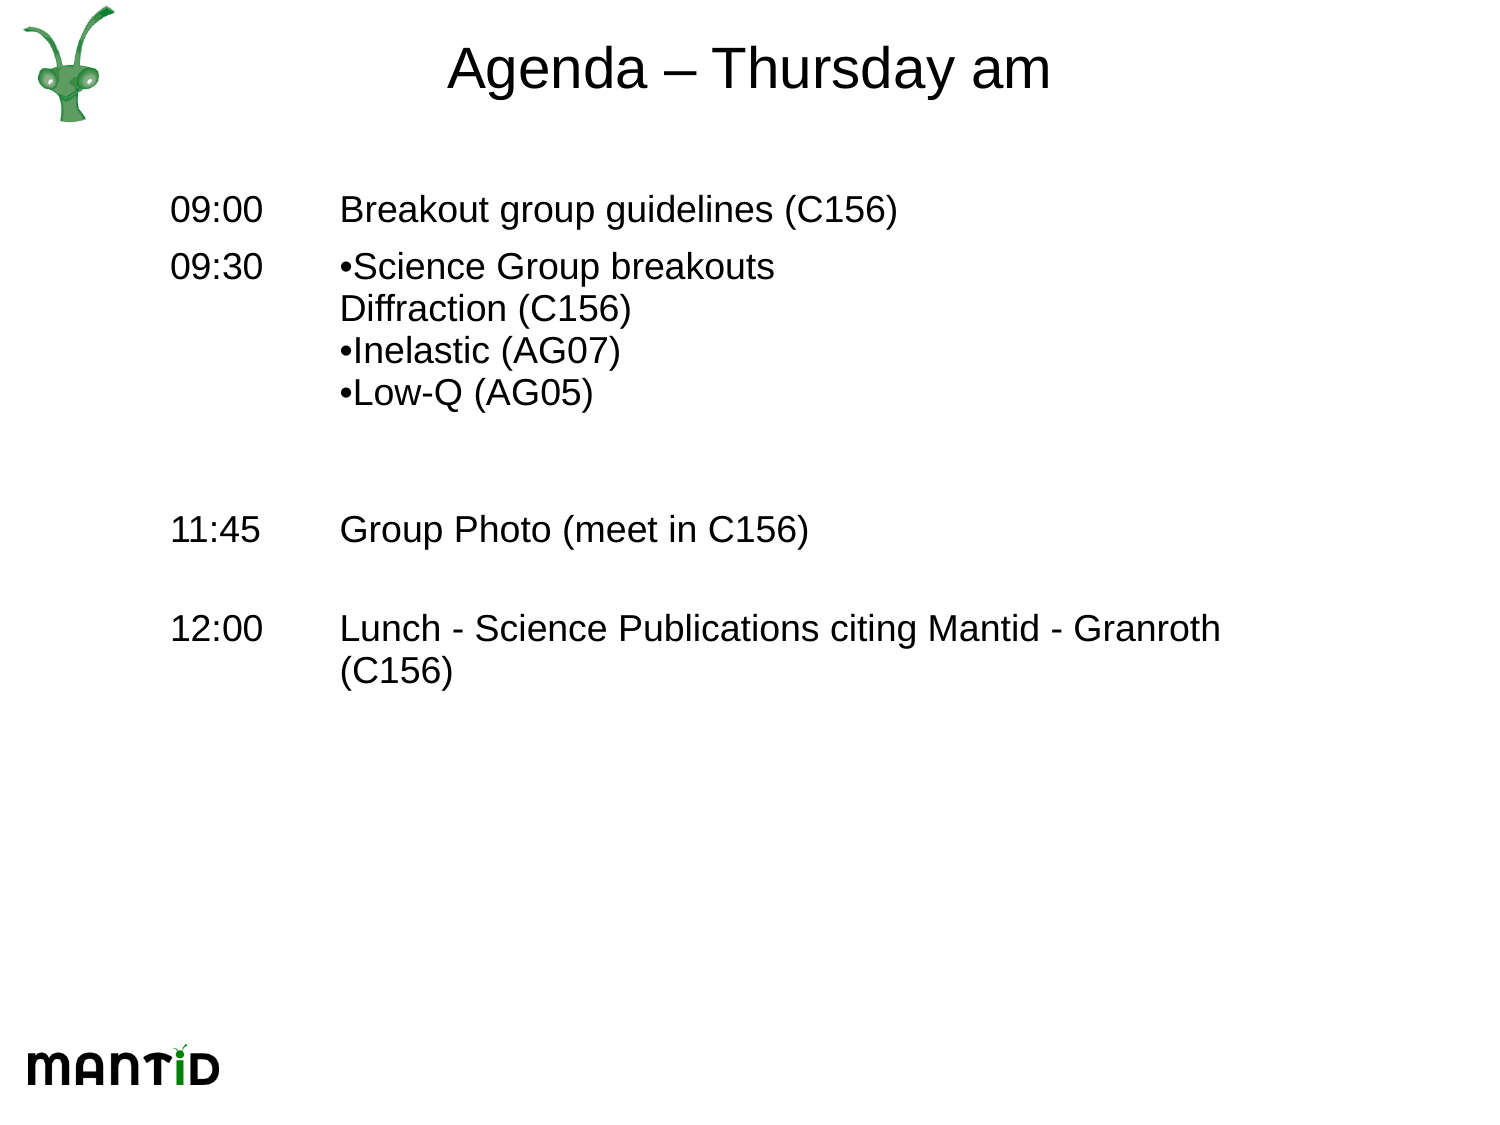

# Agenda – Thursday am
| 09:00 | Breakout group guidelines (C156) |
| --- | --- |
| 09:30 | Science Group breakouts  Diffraction (C156) Inelastic (AG07) Low-Q (AG05) |
| 11:45 | Group Photo (meet in C156) |
| 12:00 | Lunch - Science Publications citing Mantid - Granroth (C156) |